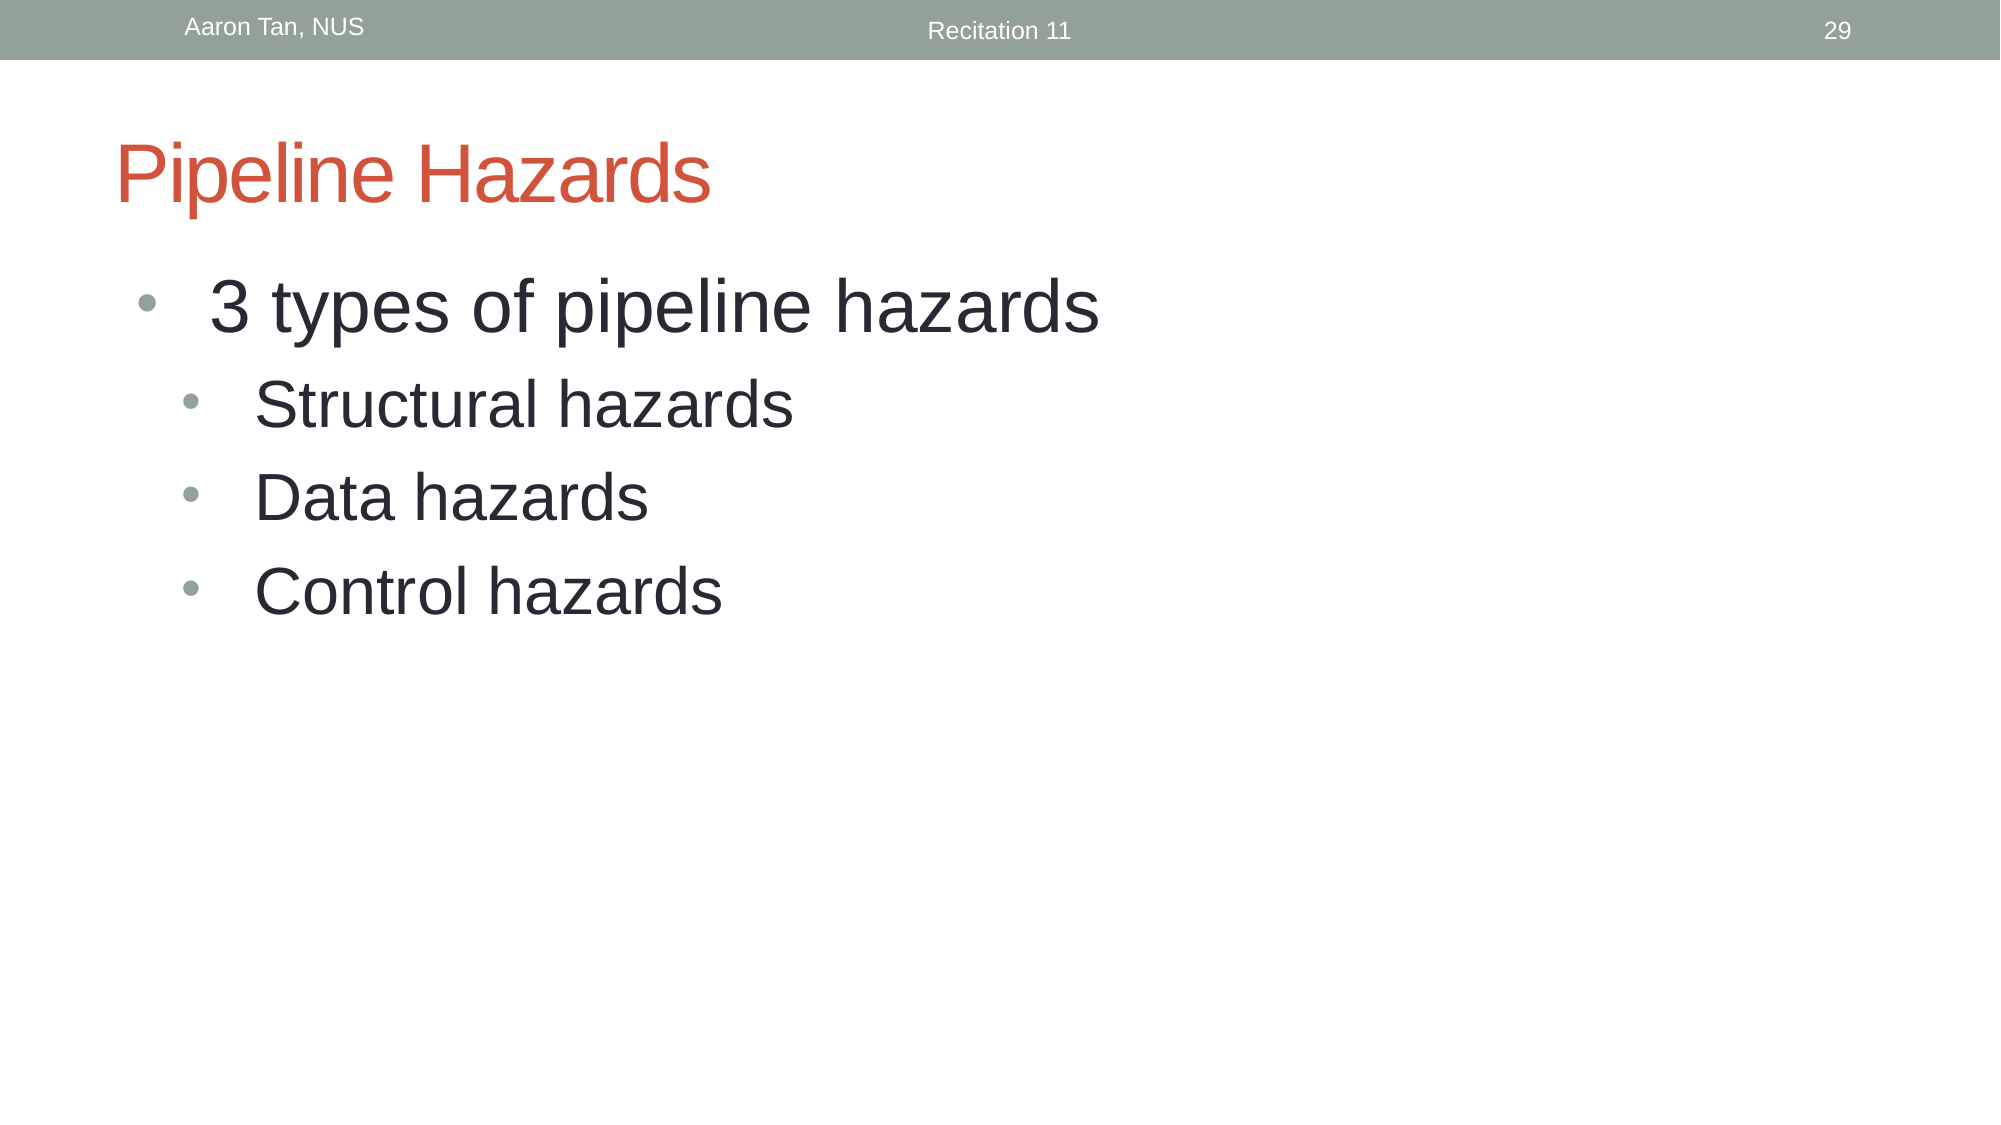

Aaron Tan, NUS
Recitation 11
29
# Pipeline Hazards
3 types of pipeline hazards
Structural hazards
Data hazards
Control hazards